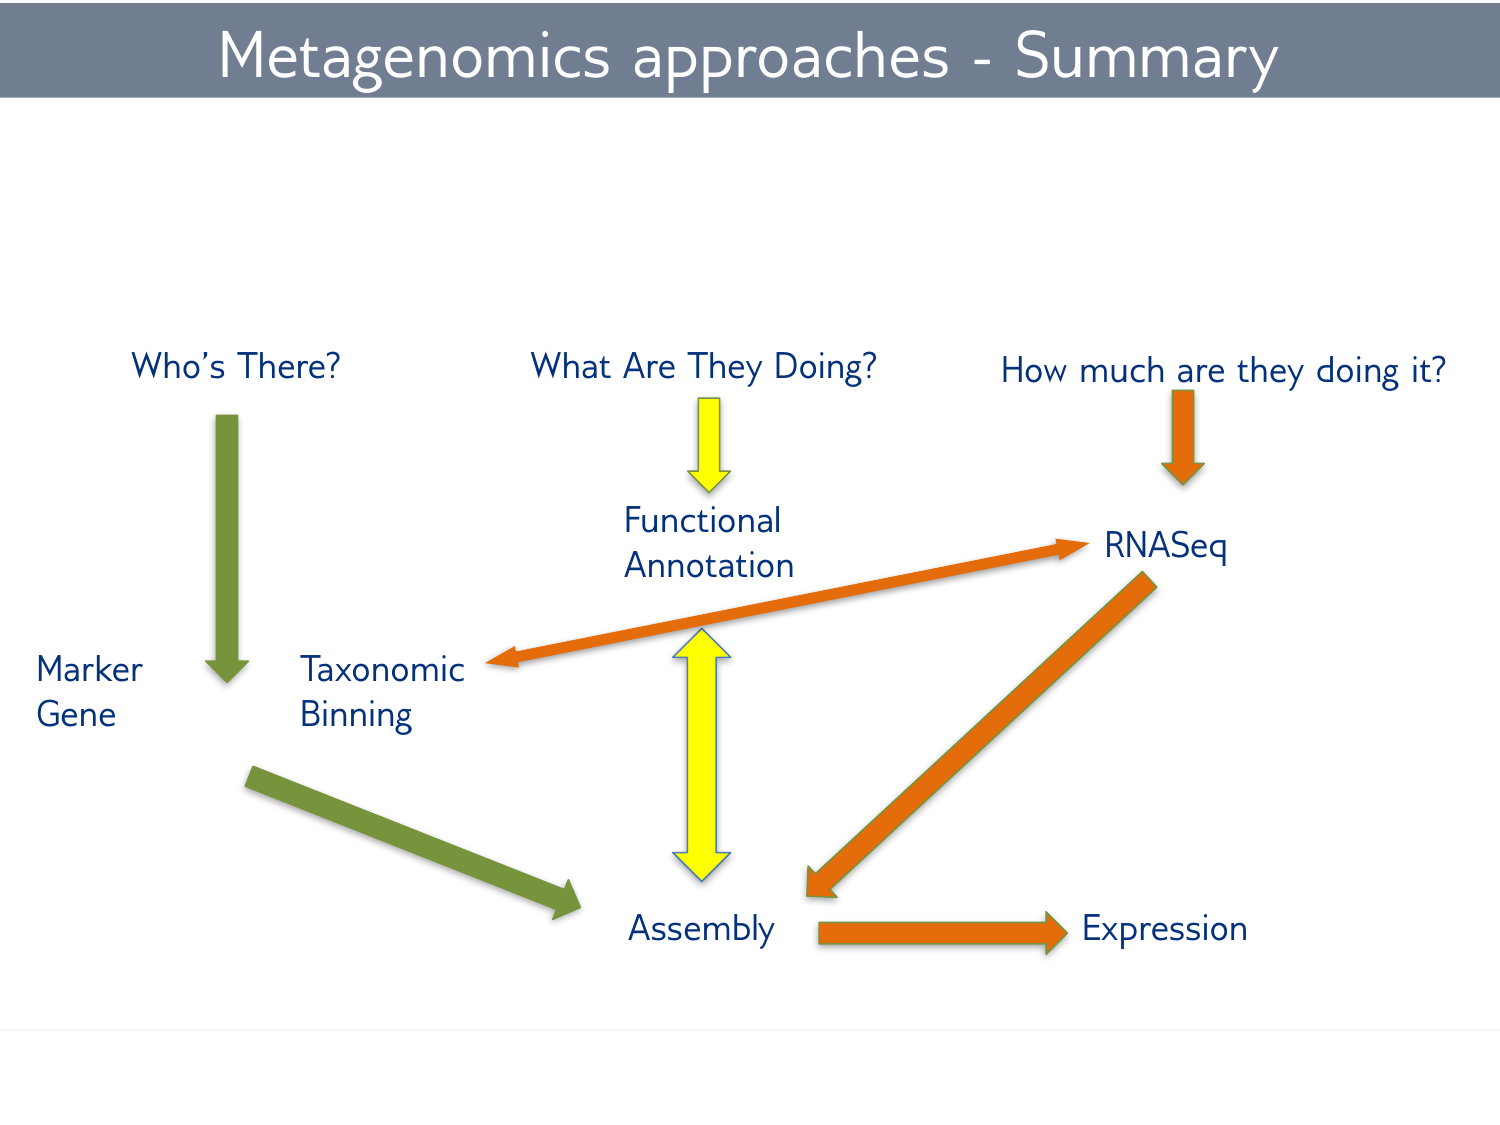

Metagenomics approaches - Summary
What Are They Doing?

Functional
Annotation

Who’s There?
How much are they doing it?

RNASeq

Expression

Marker Gene
Taxonomic Binning

Assembly